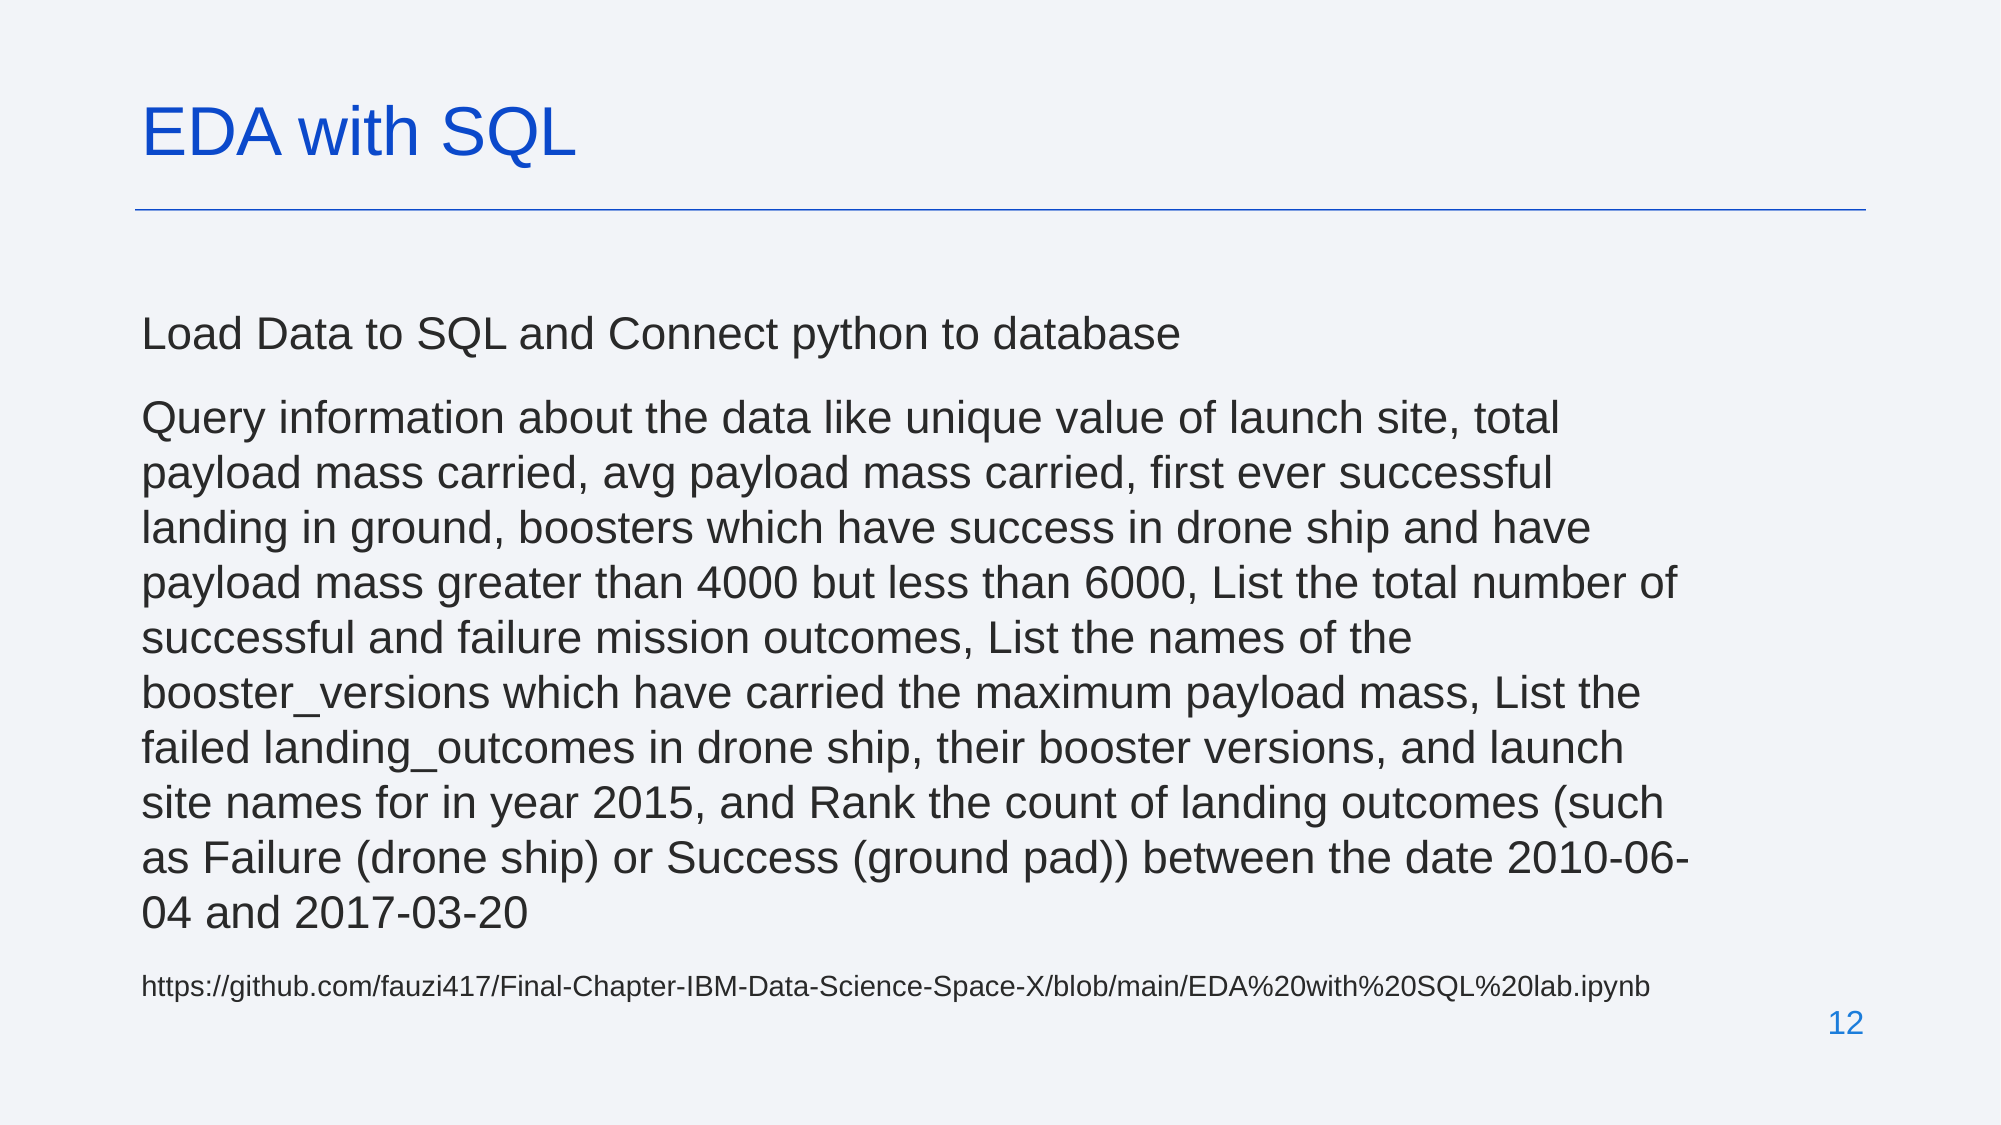

EDA with SQL
Load Data to SQL and Connect python to database
Query information about the data like unique value of launch site, total payload mass carried, avg payload mass carried, first ever successful landing in ground, boosters which have success in drone ship and have payload mass greater than 4000 but less than 6000, List the total number of successful and failure mission outcomes, List the names of the booster_versions which have carried the maximum payload mass, List the failed landing_outcomes in drone ship, their booster versions, and launch site names for in year 2015, and Rank the count of landing outcomes (such as Failure (drone ship) or Success (ground pad)) between the date 2010-06-04 and 2017-03-20
https://github.com/fauzi417/Final-Chapter-IBM-Data-Science-Space-X/blob/main/EDA%20with%20SQL%20lab.ipynb

12